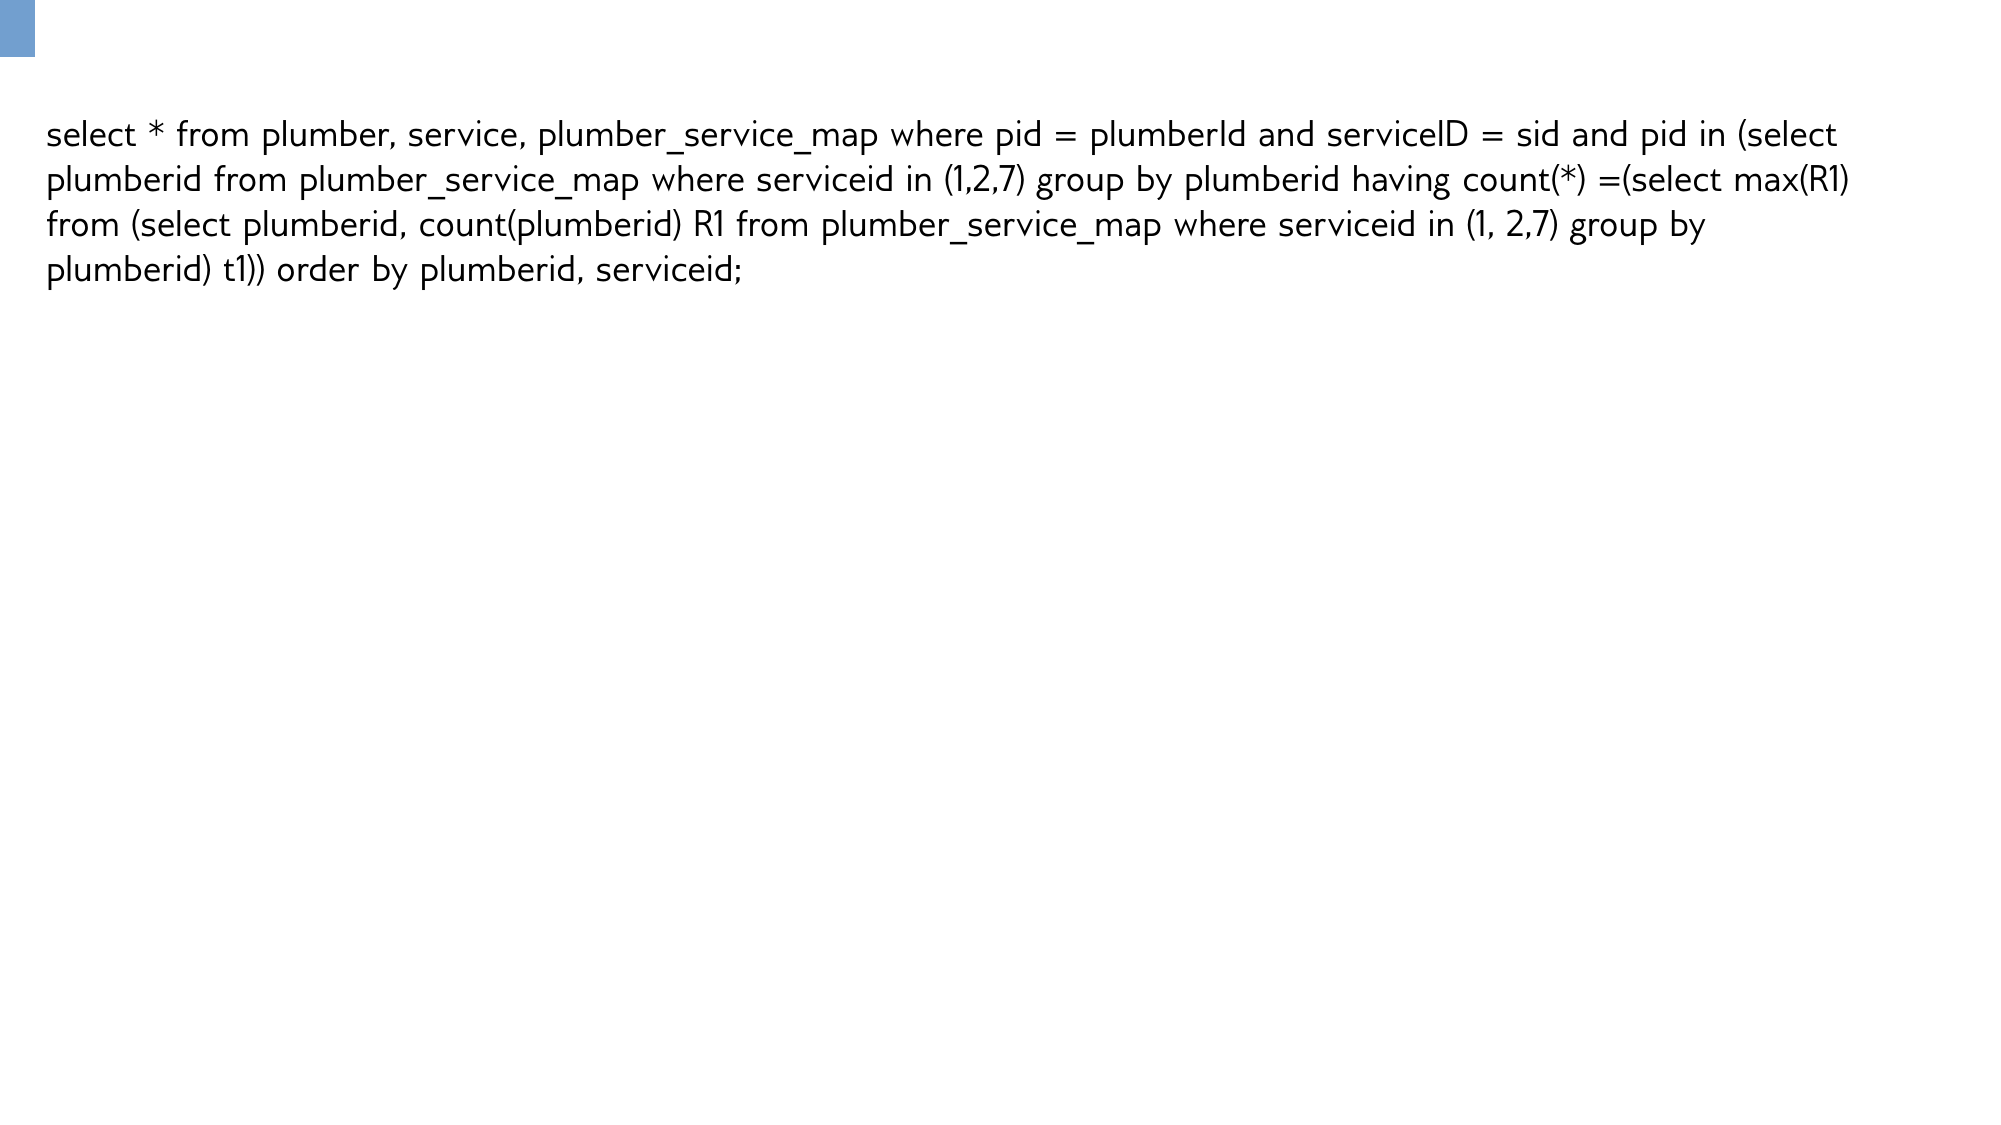

select * from plumber, service, plumber_service_map where pid = plumberId and serviceID = sid and pid in (select plumberid from plumber_service_map where serviceid in (1,2,7) group by plumberid having count(*) =(select max(R1) from (select plumberid, count(plumberid) R1 from plumber_service_map where serviceid in (1, 2,7) group by plumberid) t1)) order by plumberid, serviceid;